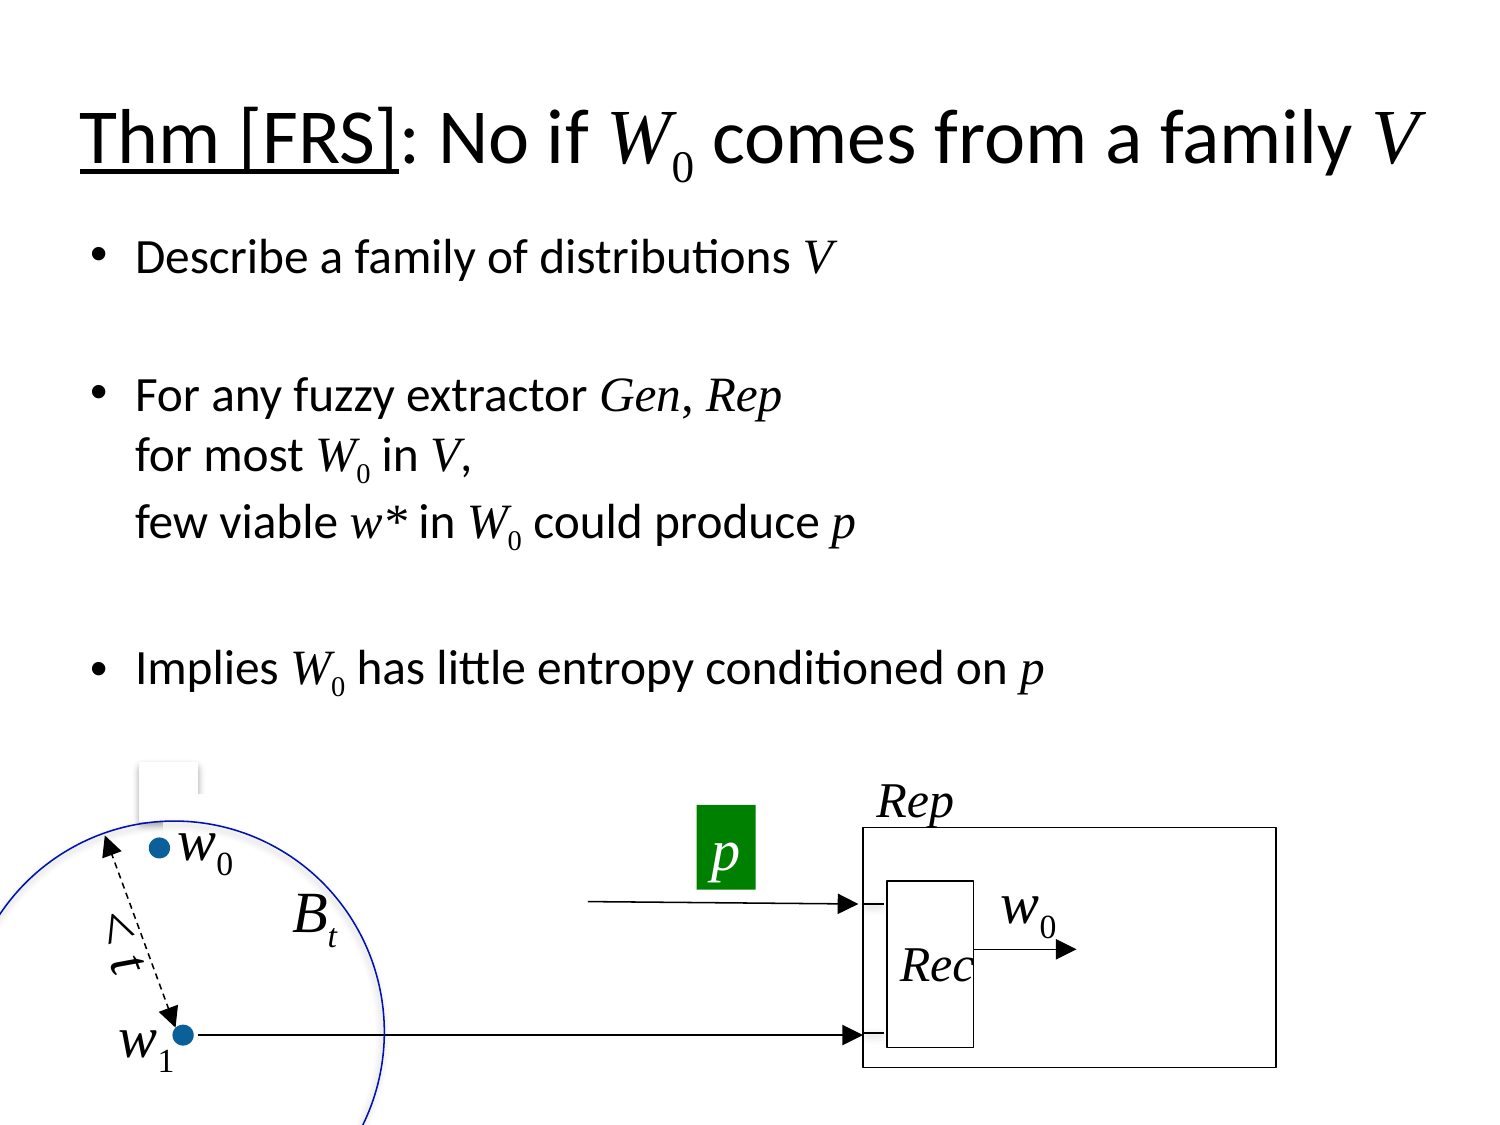

# Thm [FRS]: No if W0 comes from a family V
Describe a family of distributions V

For any fuzzy extractor Gen, Rep
for most W0 in V,
few viable w* in W0 could produce p

Implies W0 has little entropy conditioned on p

Rep

w0
p

w0
Bt
< t

Rec
w1